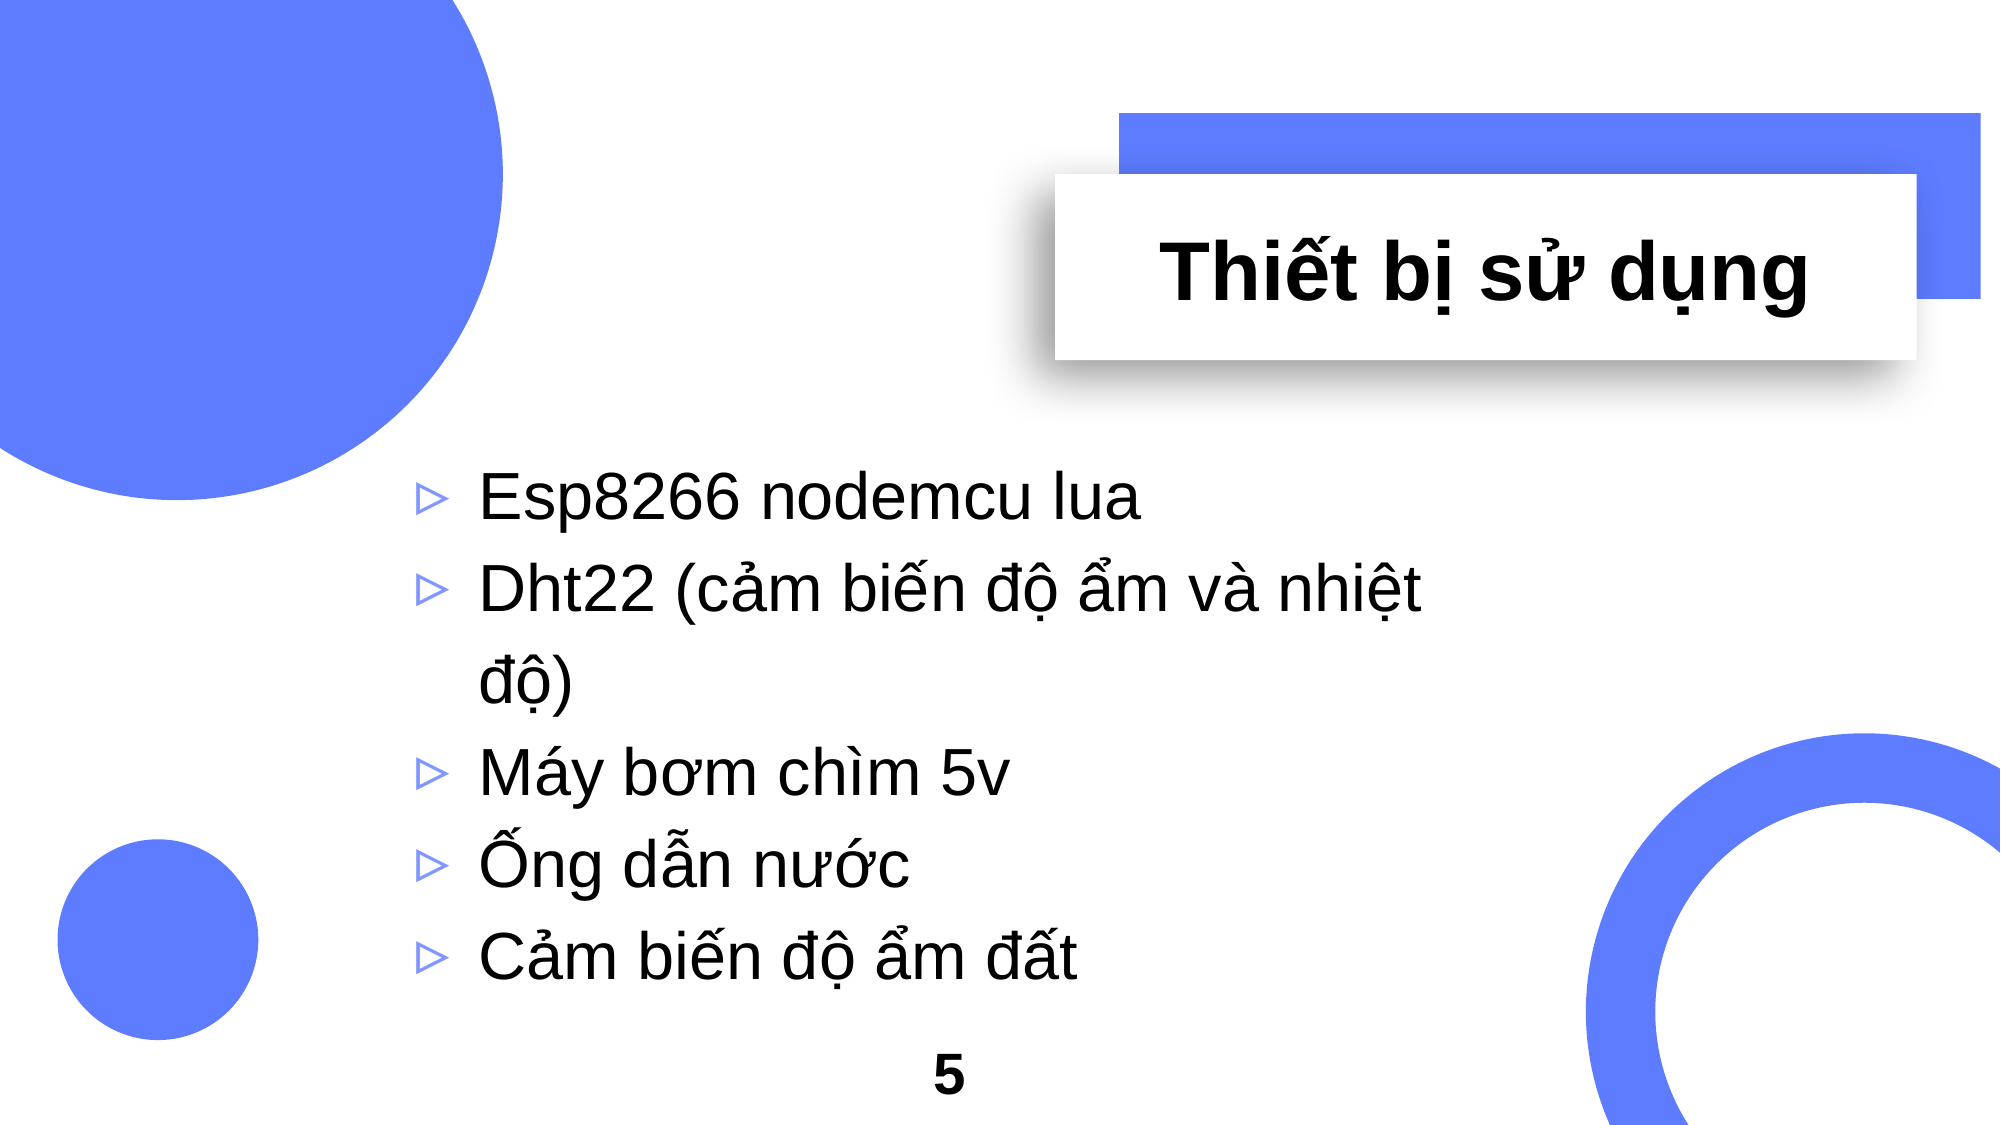

Thiết bị sử dụng

Esp8266 nodemcu lua
Dht22 (cảm biến độ ẩm và nhiệt độ)
Máy bơm chìm 5v
Ống dẫn nước
Cảm biến độ ẩm đất

5